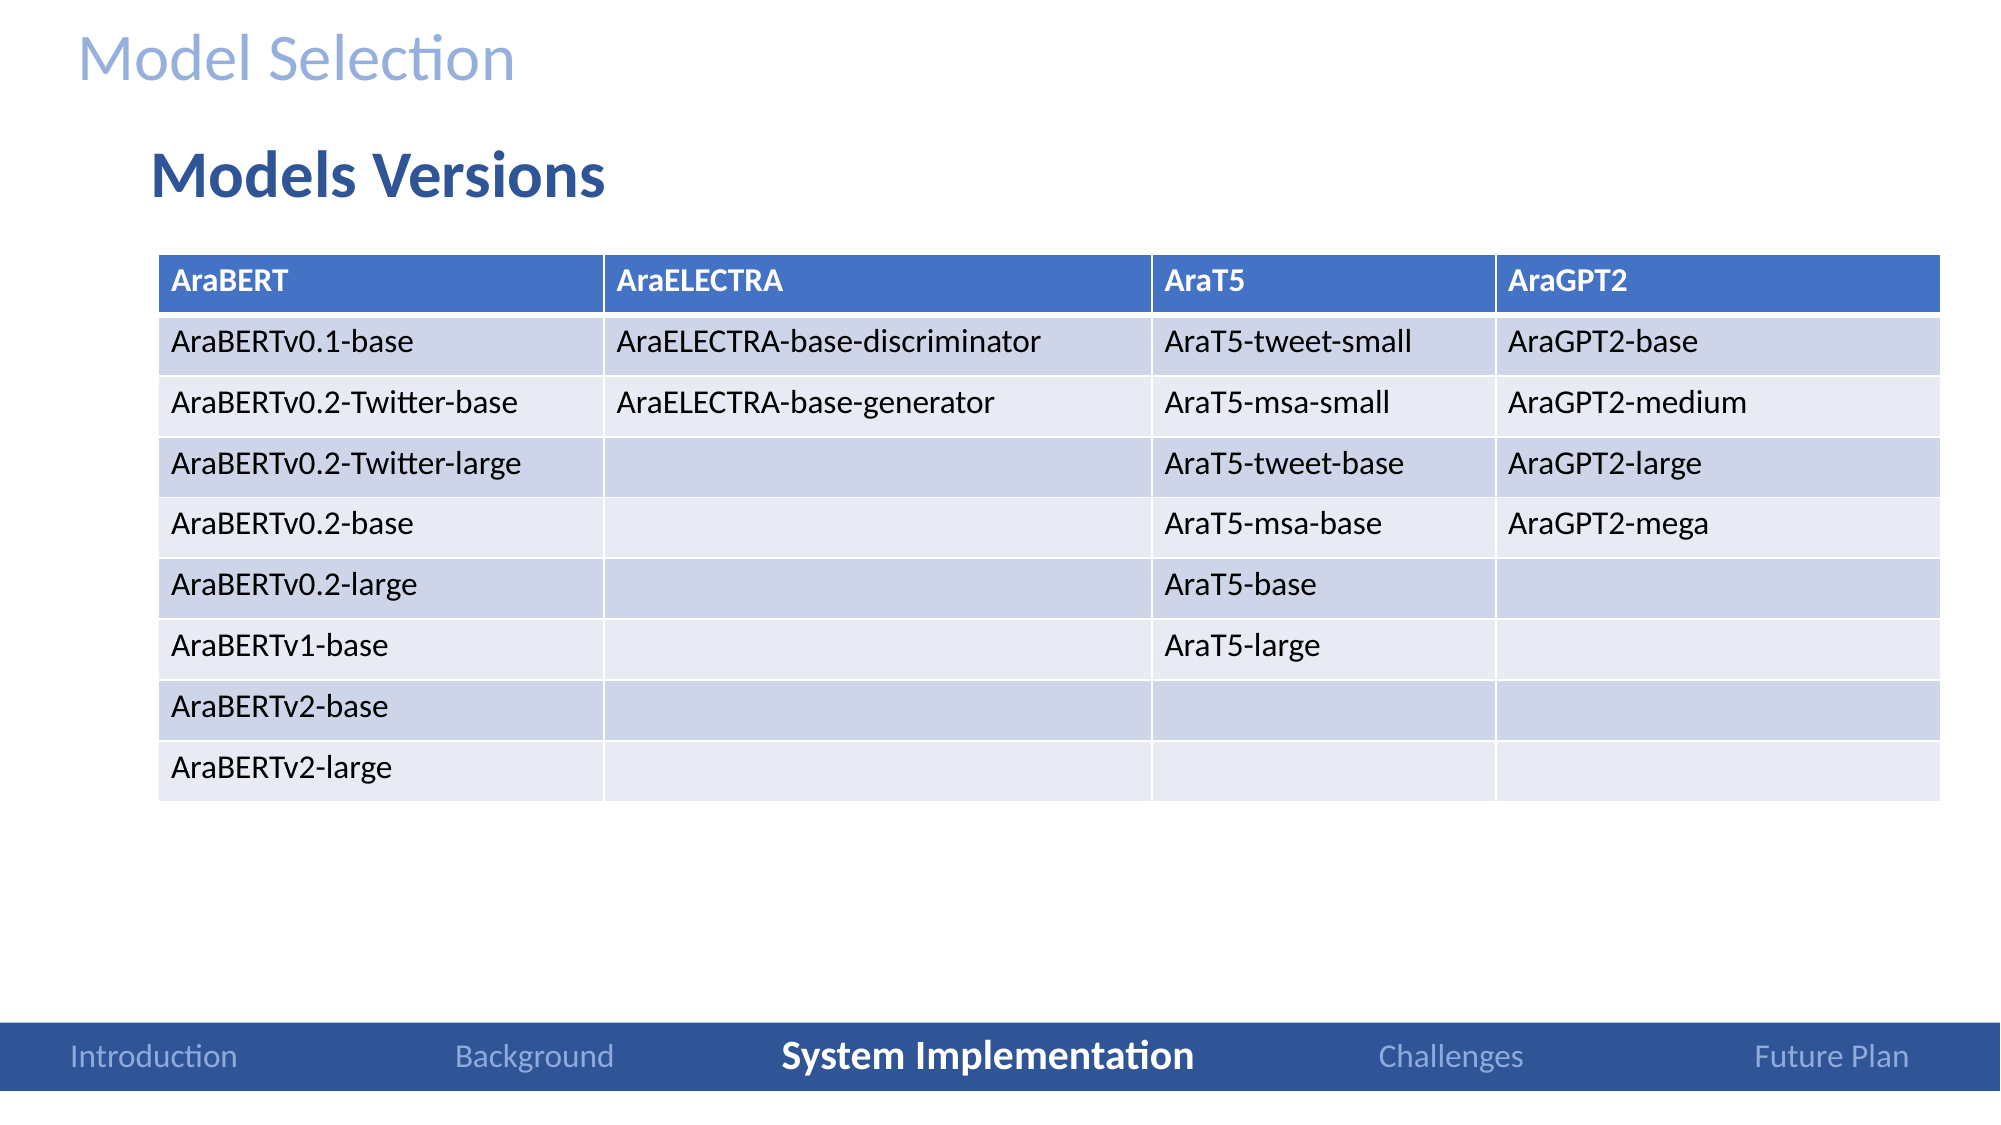

Model Selection
Models Versions
| AraBERT | AraELECTRA | AraT5 | AraGPT2 |
| --- | --- | --- | --- |
| AraBERTv0.1-base | AraELECTRA-base-discriminator | AraT5-tweet-small | AraGPT2-base |
| AraBERTv0.2-Twitter-base | AraELECTRA-base-generator | AraT5-msa-small | AraGPT2-medium |
| AraBERTv0.2-Twitter-large |  | AraT5-tweet-base | AraGPT2-large |
| AraBERTv0.2-base |  | AraT5-msa-base | AraGPT2-mega |
| AraBERTv0.2-large |  | AraT5-base |  |
| AraBERTv1-base |  | AraT5-large |  |
| AraBERTv2-base |  |  |  |
| AraBERTv2-large |  |  |  |

System Implementation
Challenges

Future Plan

Background
Introduction